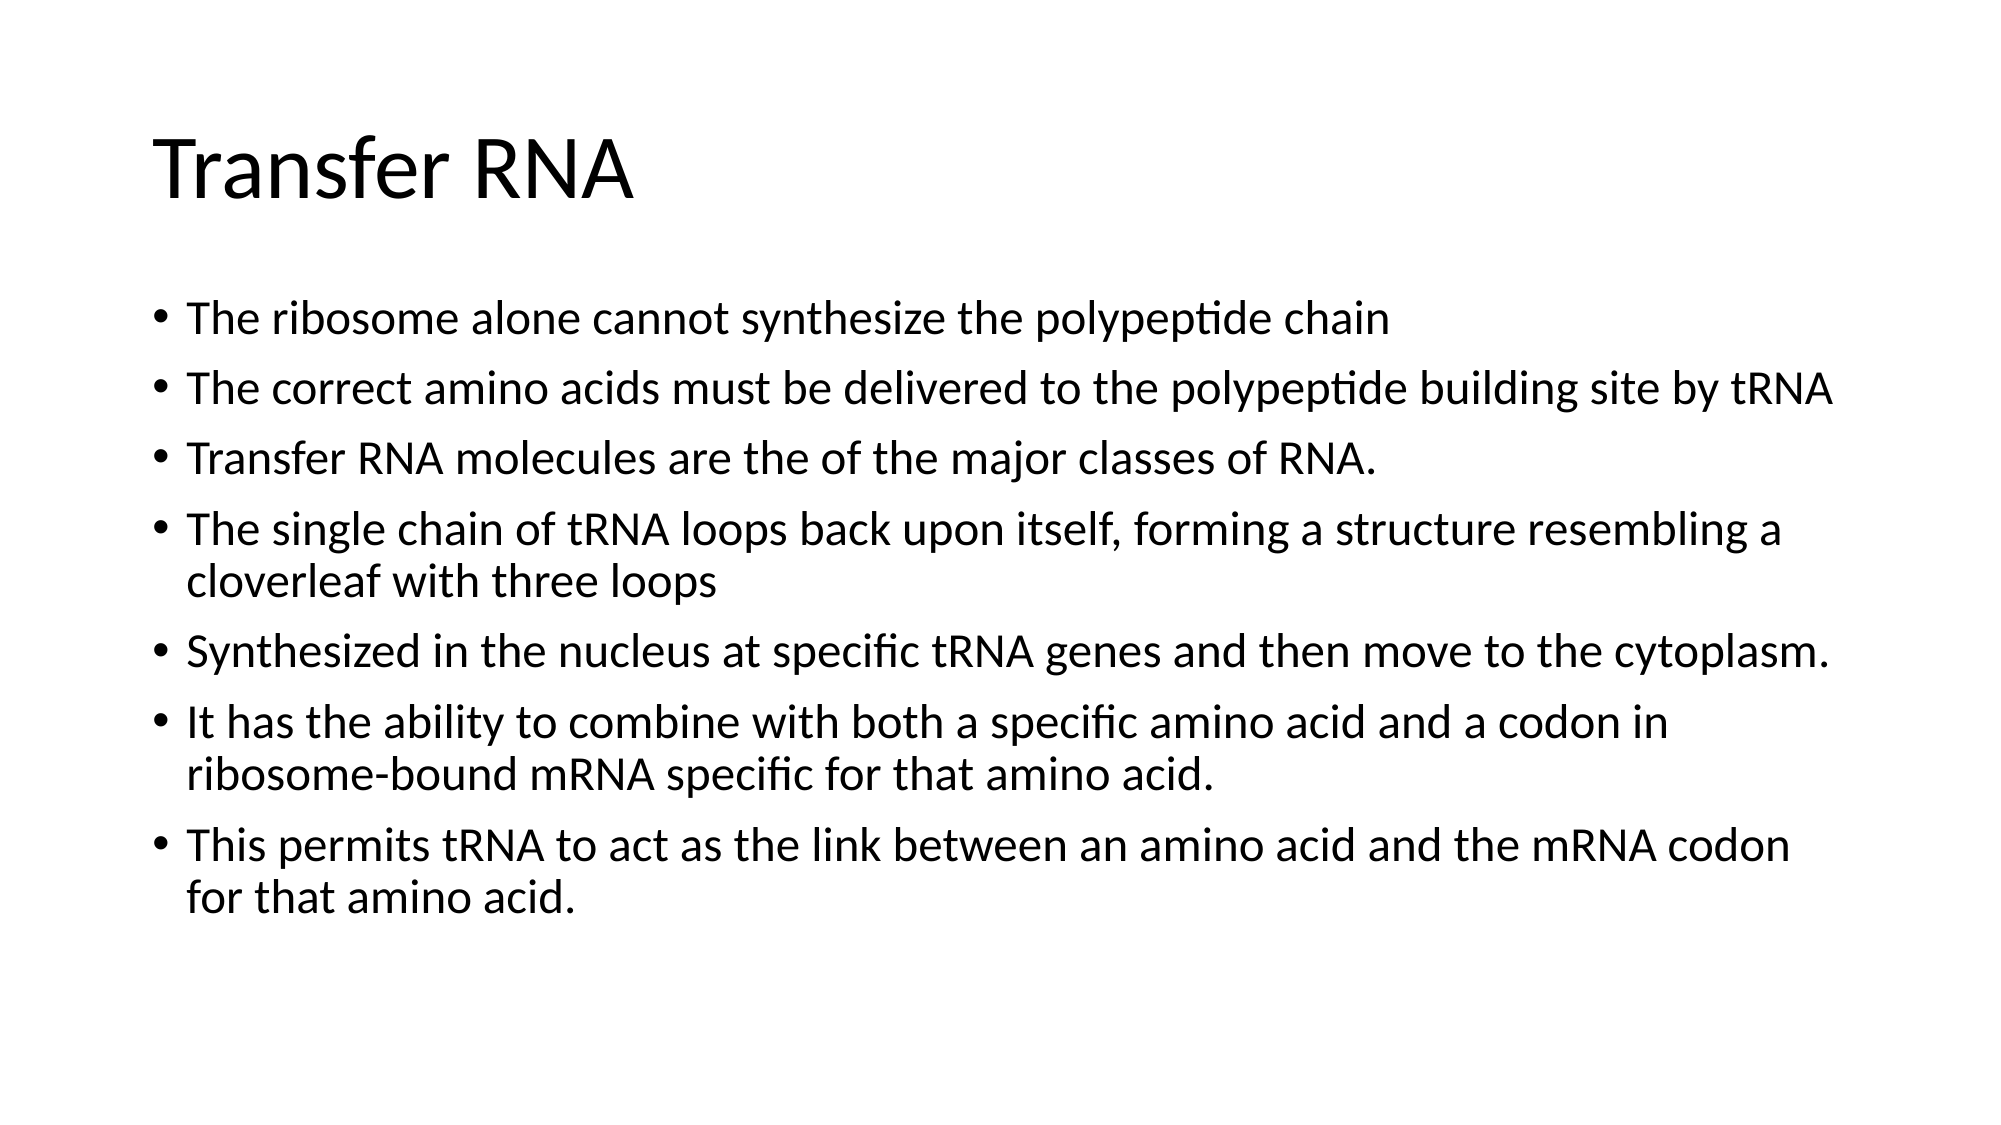

# Transfer RNA

The ribosome alone cannot synthesize the polypeptide chain
The correct amino acids must be delivered to the polypeptide building site by tRNA
Transfer RNA molecules are the of the major classes of RNA.
The single chain of tRNA loops back upon itself, forming a structure resembling a cloverleaf with three loops
Synthesized in the nucleus at specific tRNA genes and then move to the cytoplasm.
It has the ability to combine with both a specific amino acid and a codon in ribosome-bound mRNA specific for that amino acid.
This permits tRNA to act as the link between an amino acid and the mRNA codon for that amino acid.